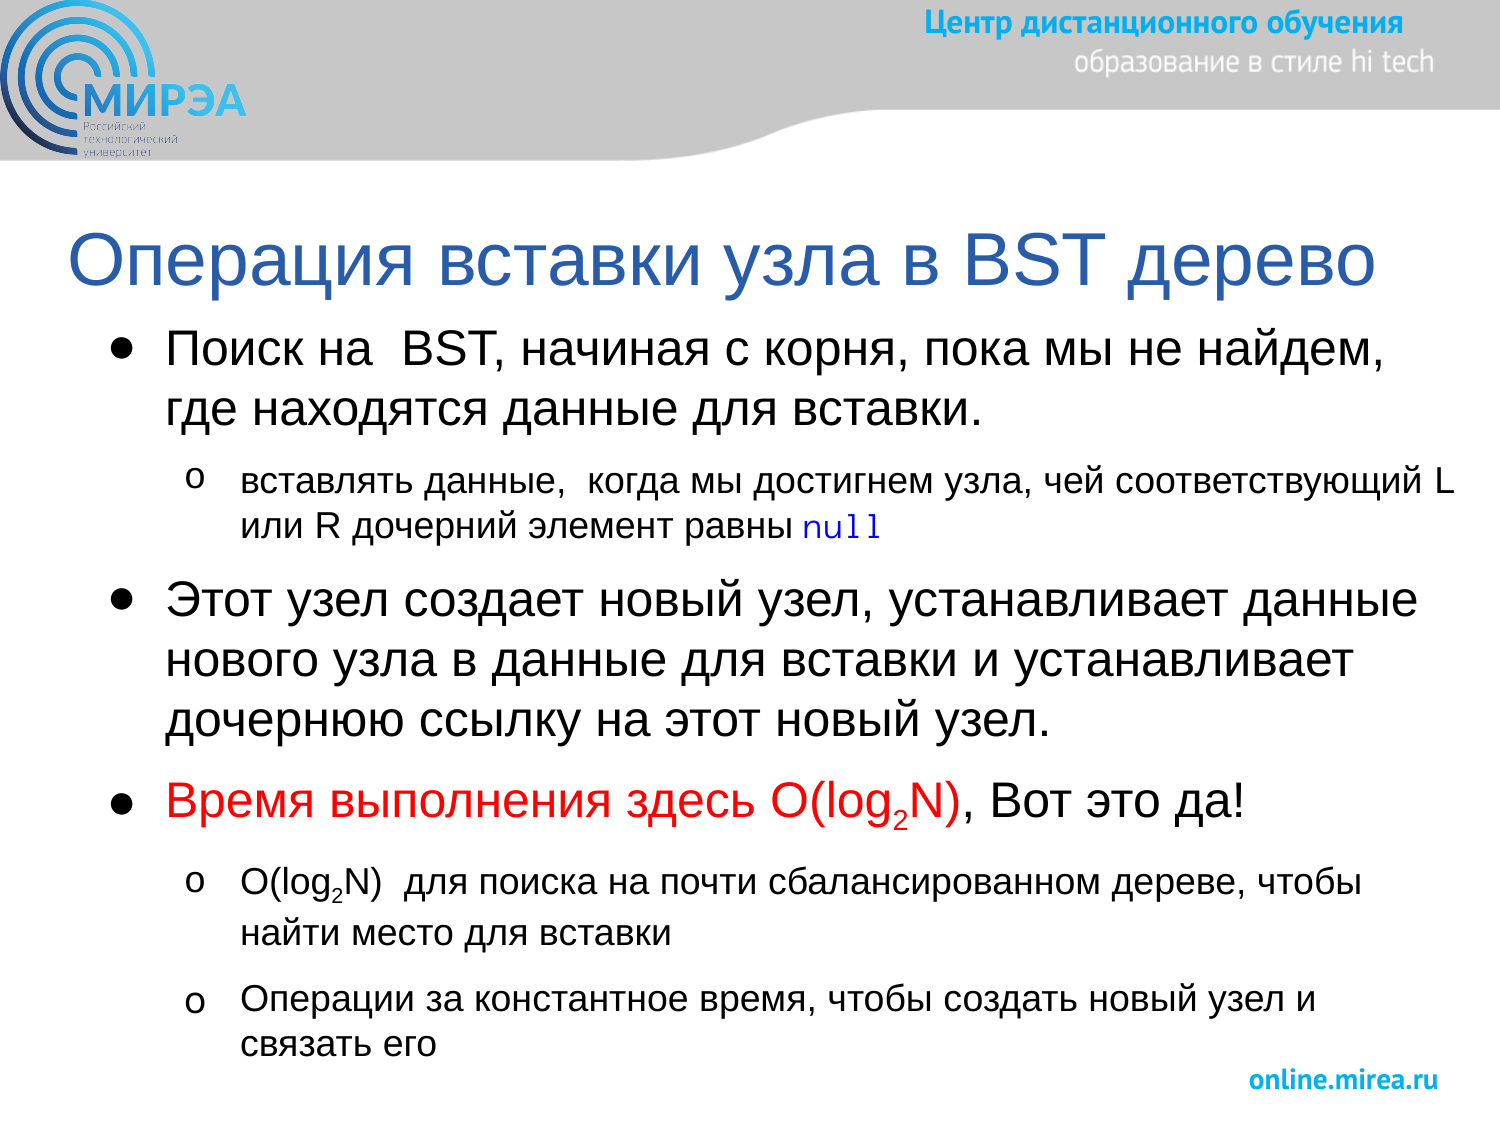

# Операция вставки узла в BST дерево

Поиск на  BST, начиная с корня, пока мы не найдем, где находятся данные для вставки.
вставлять данные,  когда мы достигнем узла, чей соответствующий L или R дочерний элемент равны null
Этот узел создает новый узел, устанавливает данные нового узла в данные для вставки и устанавливает дочернюю ссылку на этот новый узел.
Время выполнения здесь O(log2N), Вот это да!
O(log2N)  для поиска на почти сбалансированном дереве, чтобы найти место для вставки
Операции за константное время, чтобы создать новый узел и связать его